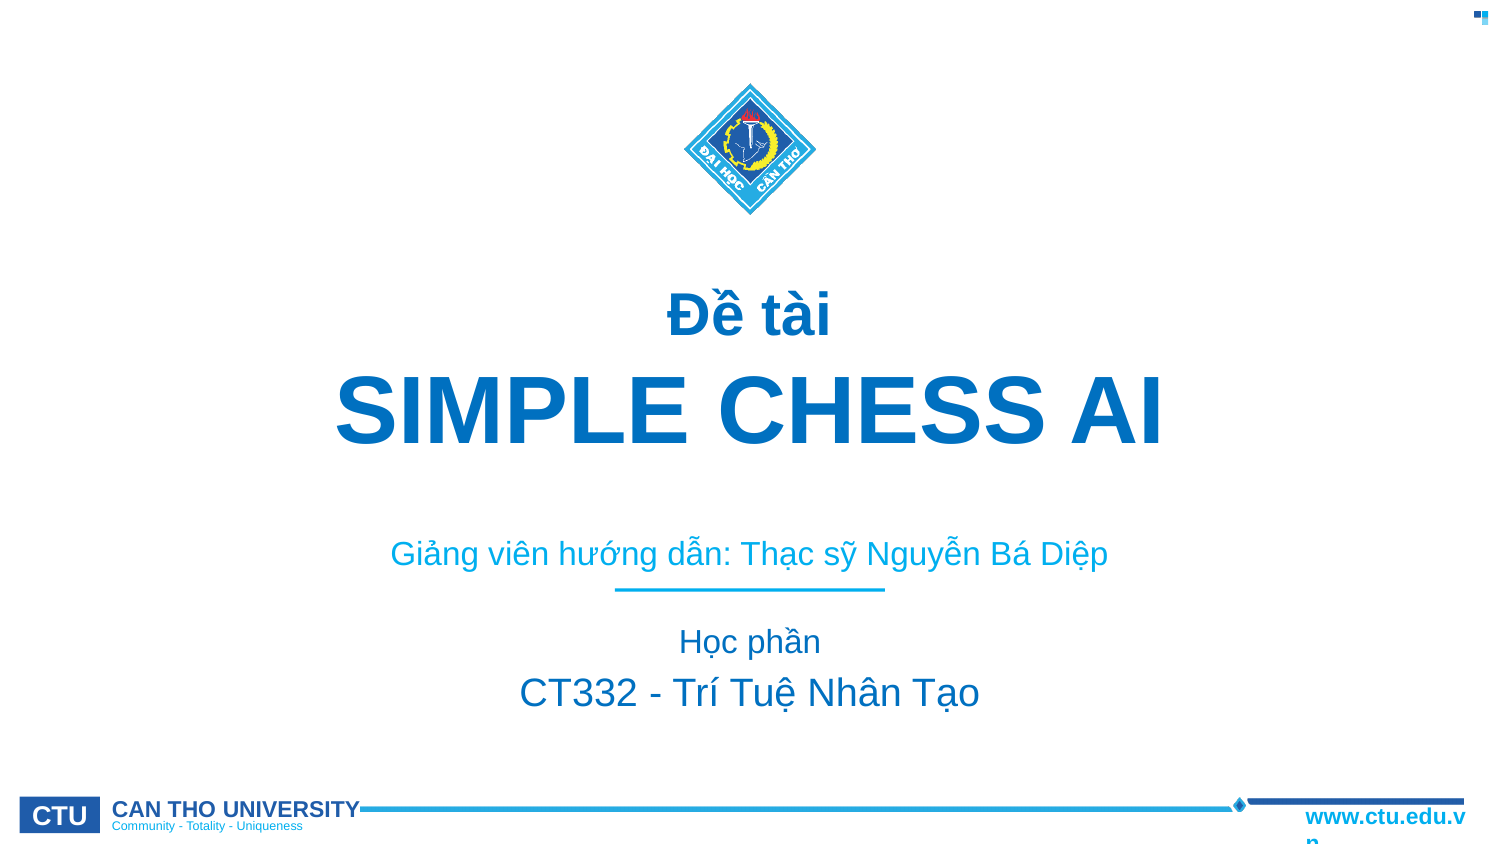

# Đề tài
SIMPLE CHESS AI
Giảng viên hướng dẫn: Thạc sỹ Nguyễn Bá Diệp
Học phần
CT332 - Trí Tuệ Nhân Tạo